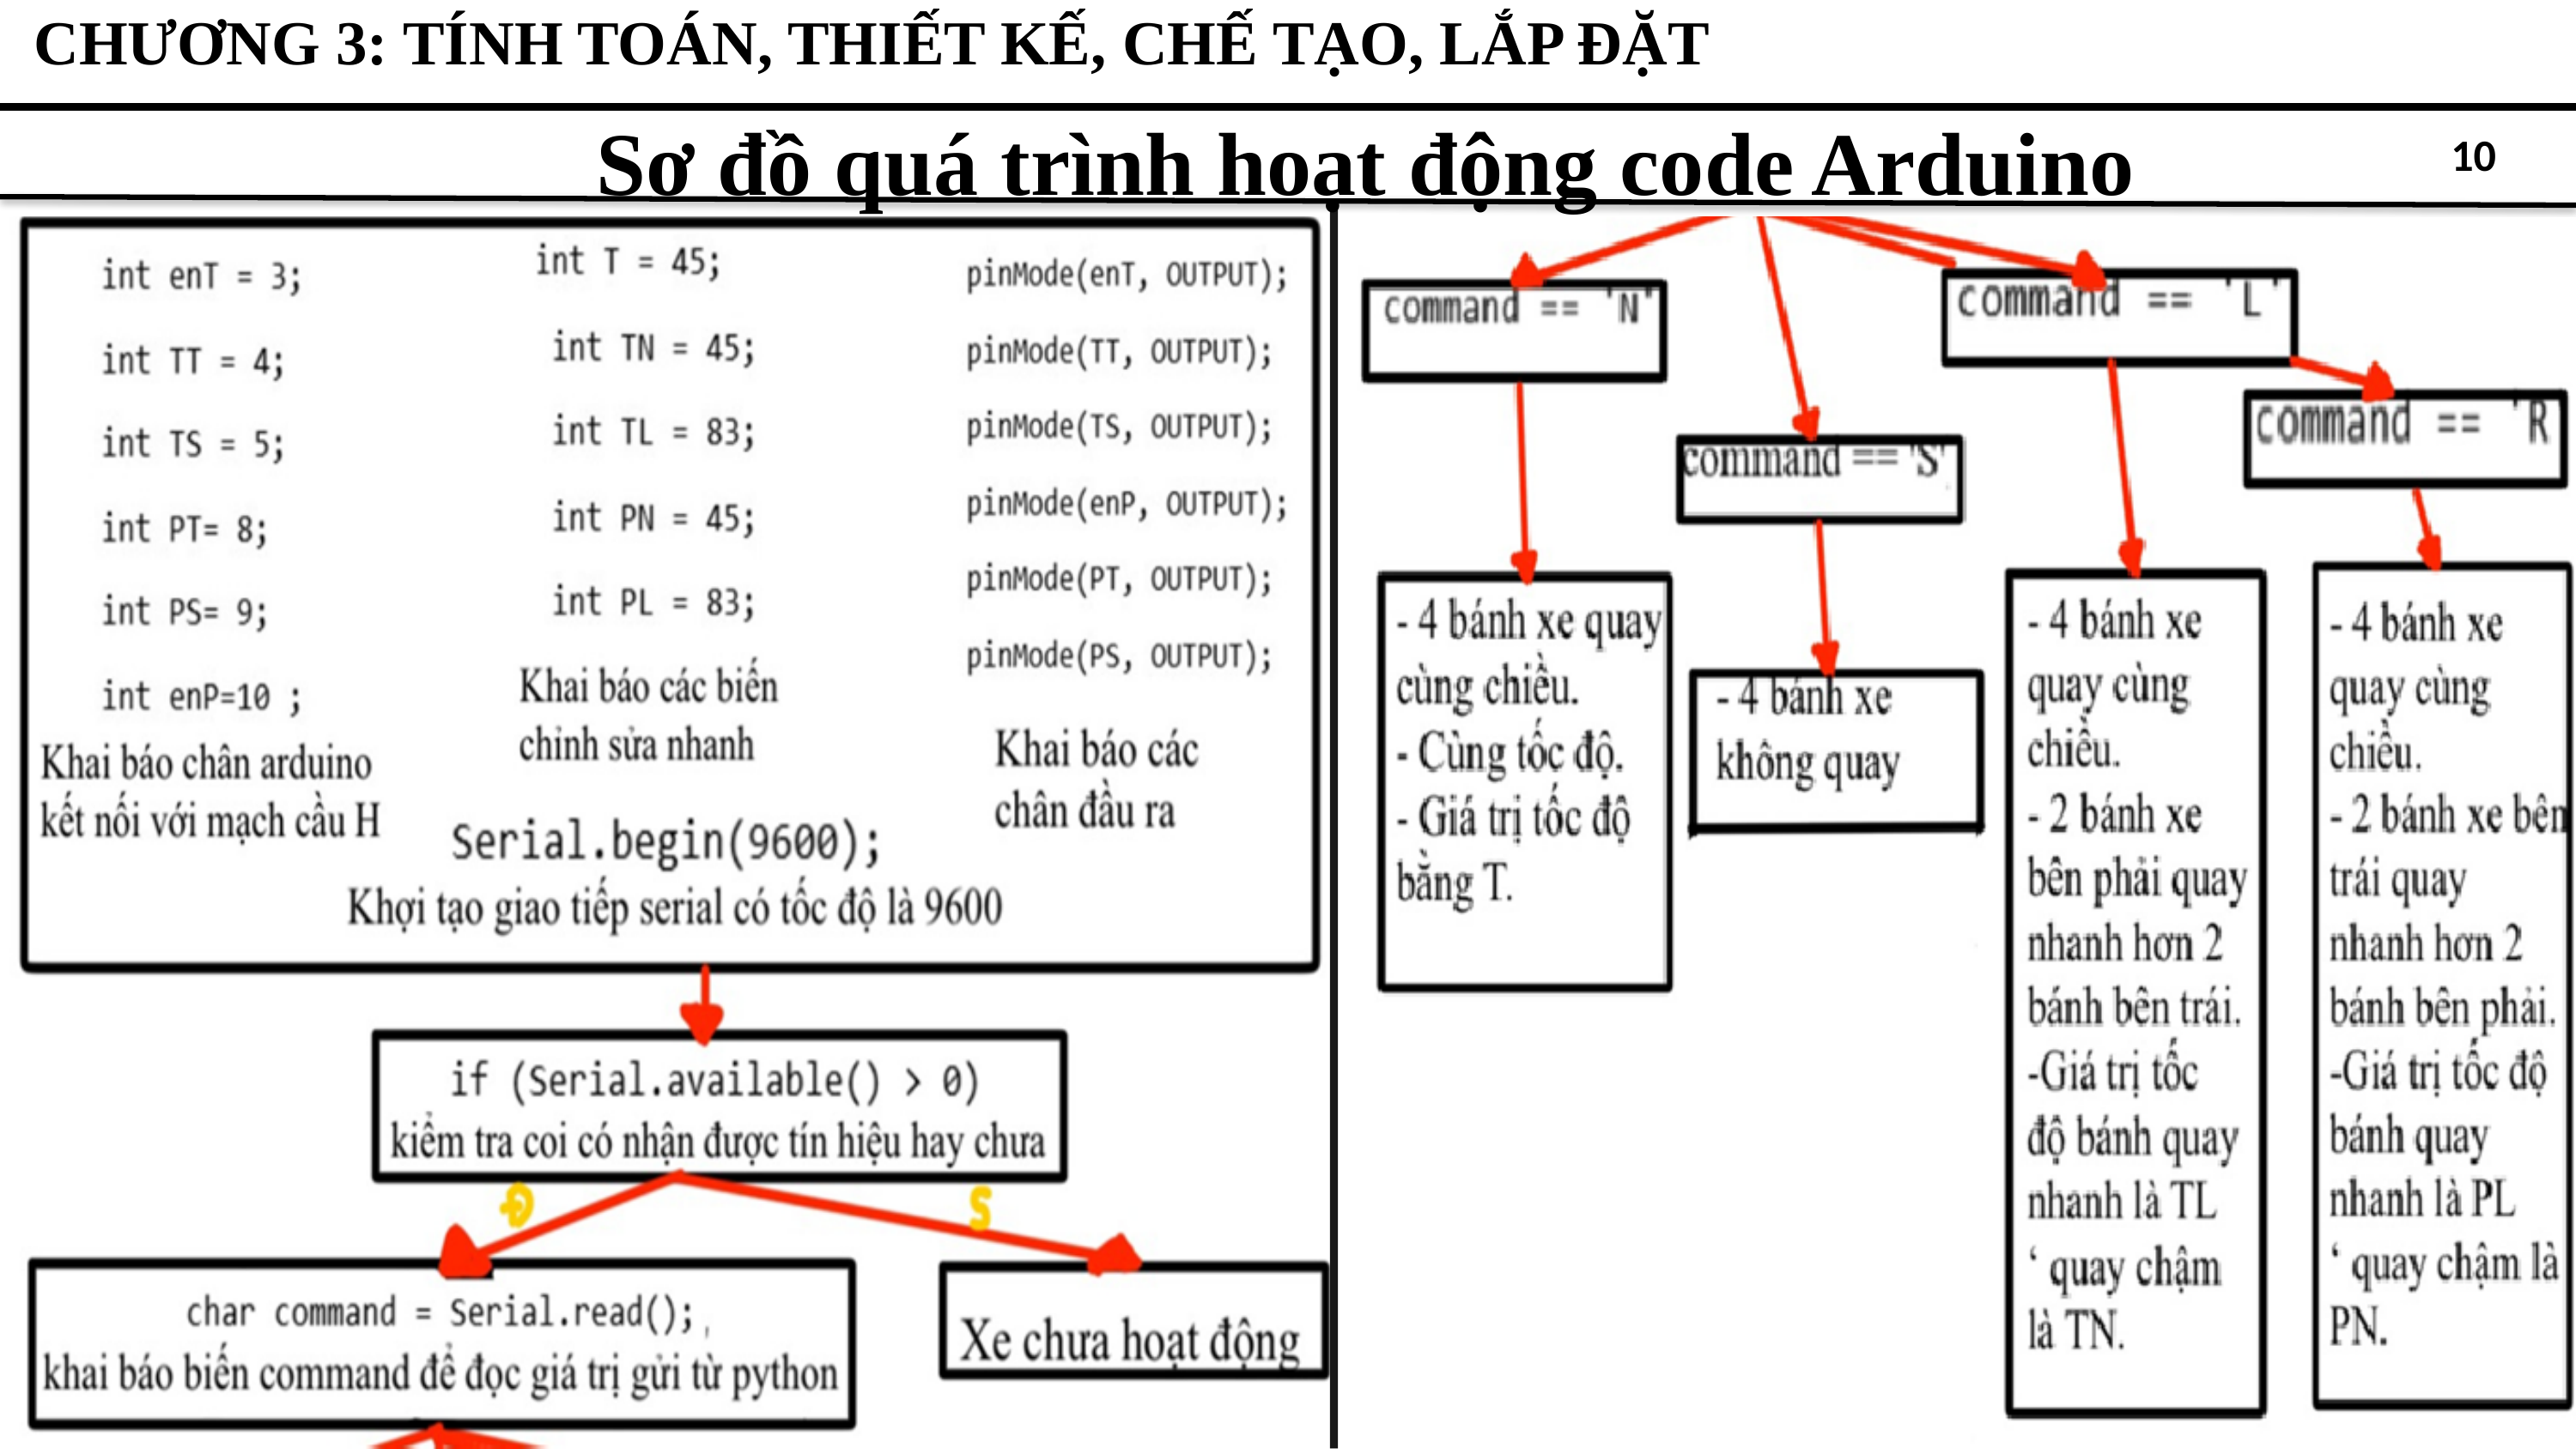

CHƯƠNG 3: TÍNH TOÁN, THIẾT KẾ, CHẾ TẠO, LẮP ĐẶT
Sơ đồ quá trình hoạt động code Arduino
10